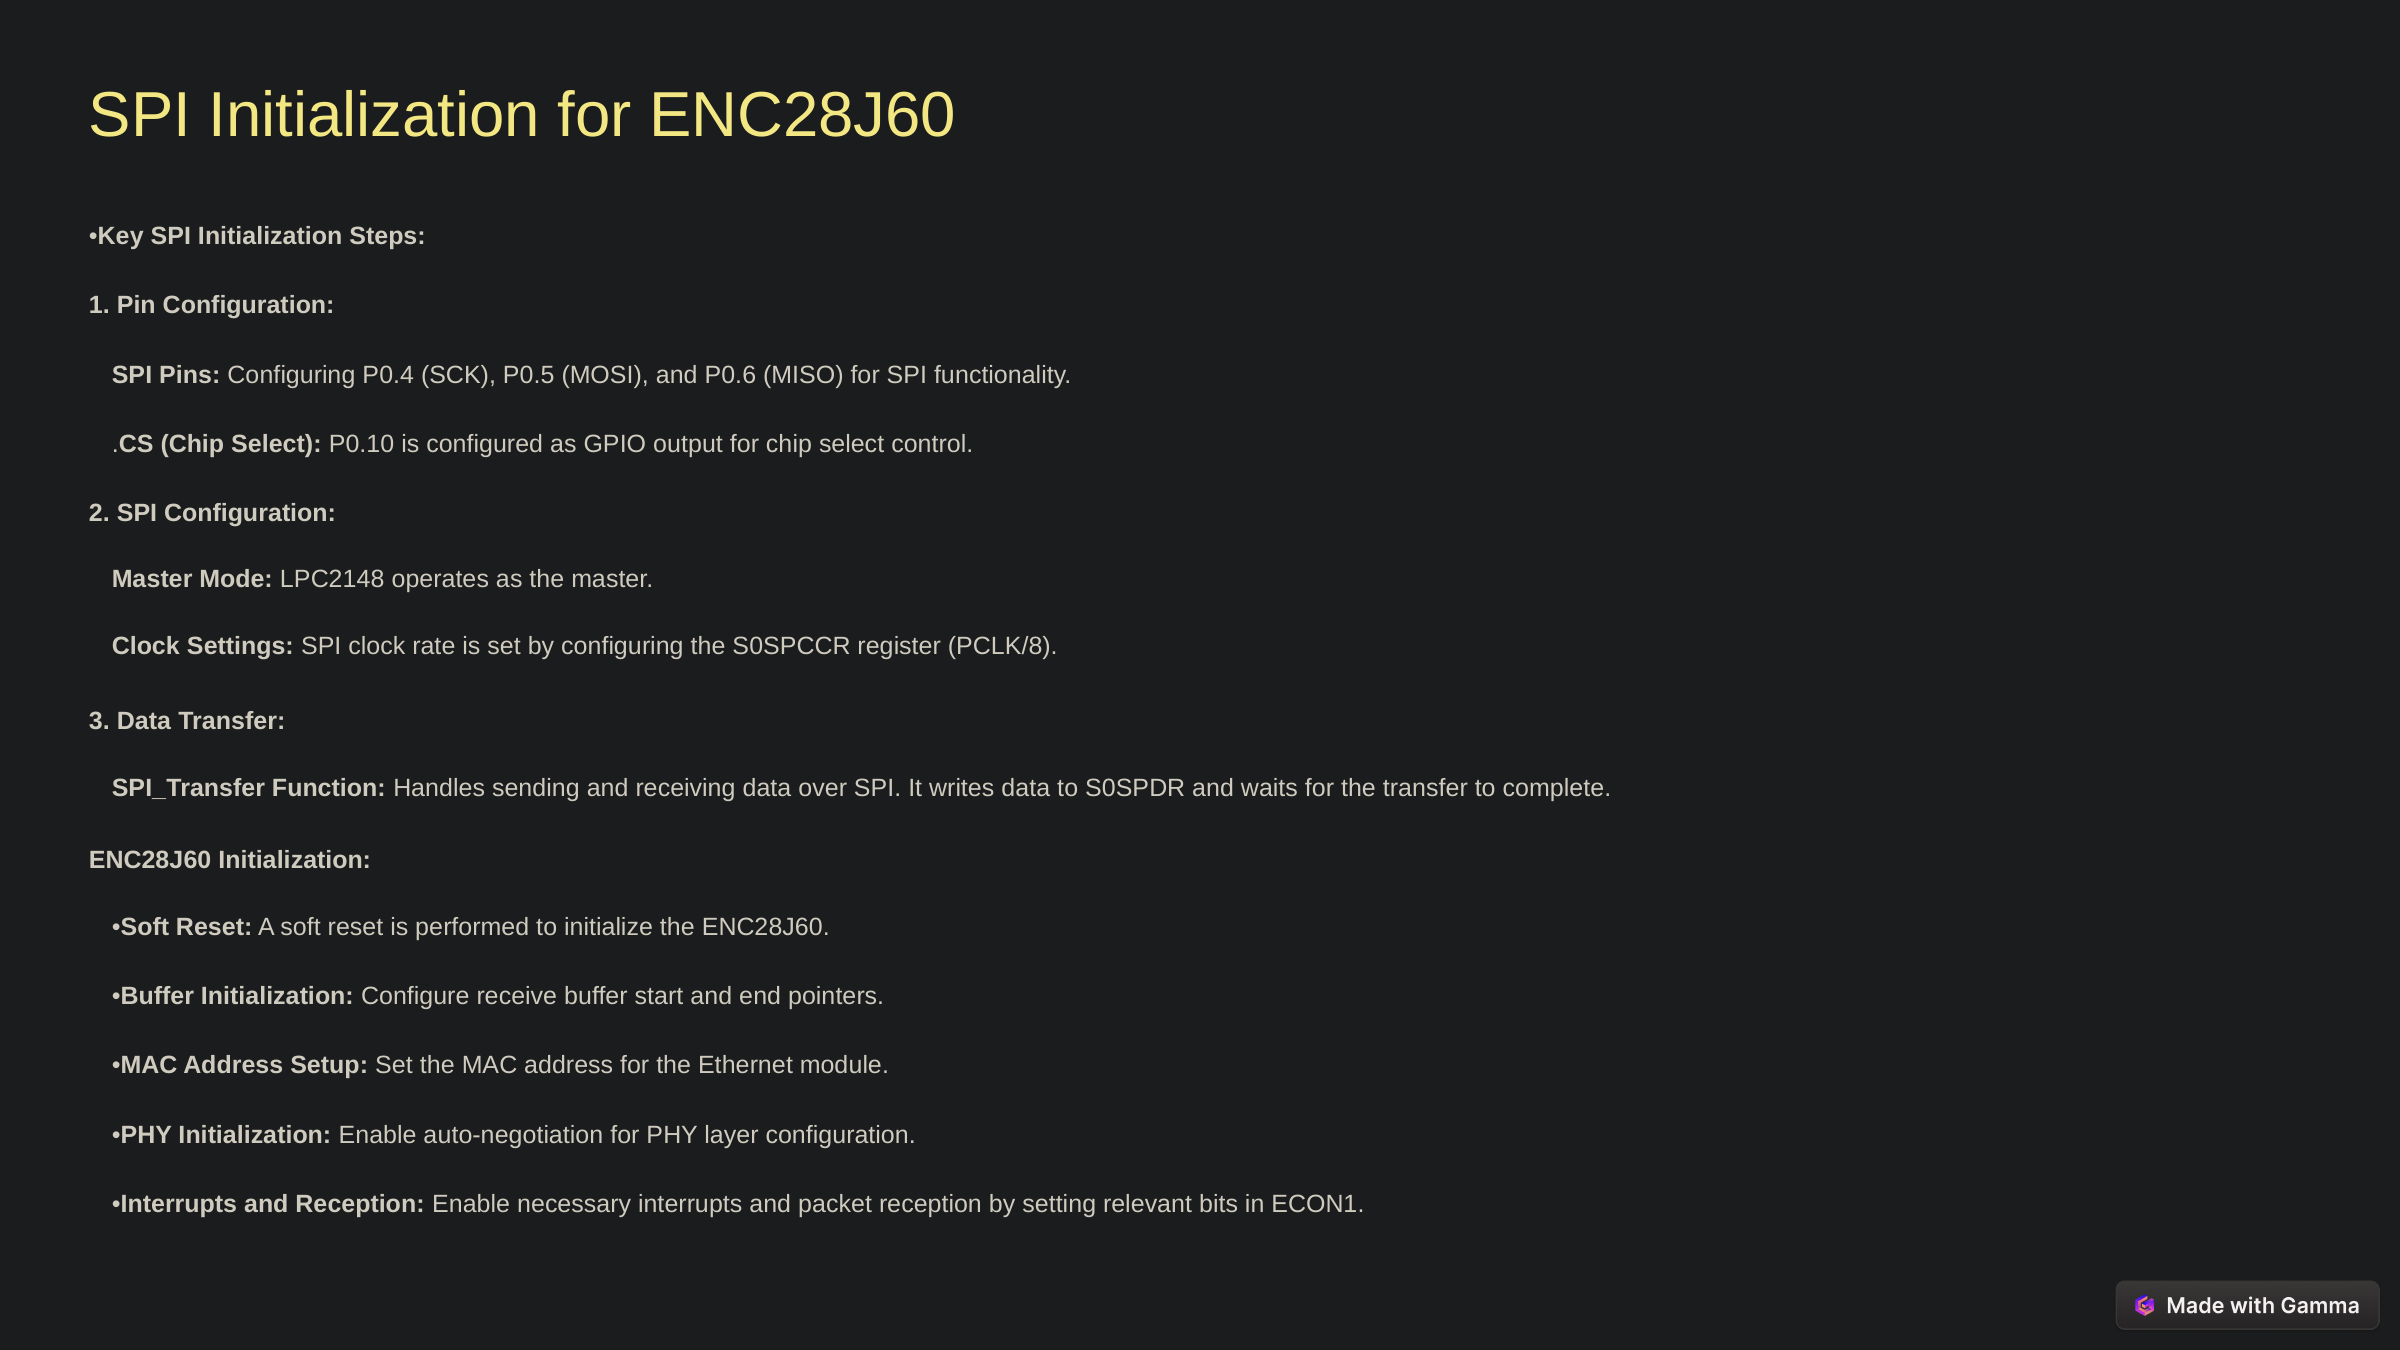

SPI Initialization for ENC28J60
•Key SPI Initialization Steps:
​1. Pin Configuration:
SPI Pins: Configuring P0.4 (SCK), P0.5 (MOSI), and P0.6 (MISO) for SPI functionality.
.CS (Chip Select): P0.10 is configured as GPIO output for chip select control.
2. SPI Configuration:
Master Mode: LPC2148 operates as the master.
Clock Settings: SPI clock rate is set by configuring the S0SPCCR register (PCLK/8).
​3. Data​ Transfer:
SPI_Transfer Function: Handles sending and receiving data over SPI. It writes data to S0SPDR and waits for the transfer to complete.
ENC28J60 Initialization:
•Soft Reset: A soft reset is performed to initialize the ENC28J60.
•Buffer Initialization: Configure receive buffer start and end pointers.
•MAC Address Setup: Set the MAC address for the Ethernet module.
•PHY Initialization: Enable auto-negotiation for PHY layer configuration.
•Interrupts and Reception: Enable necessary interrupts and packet reception by setting relevant bits in ECON1.